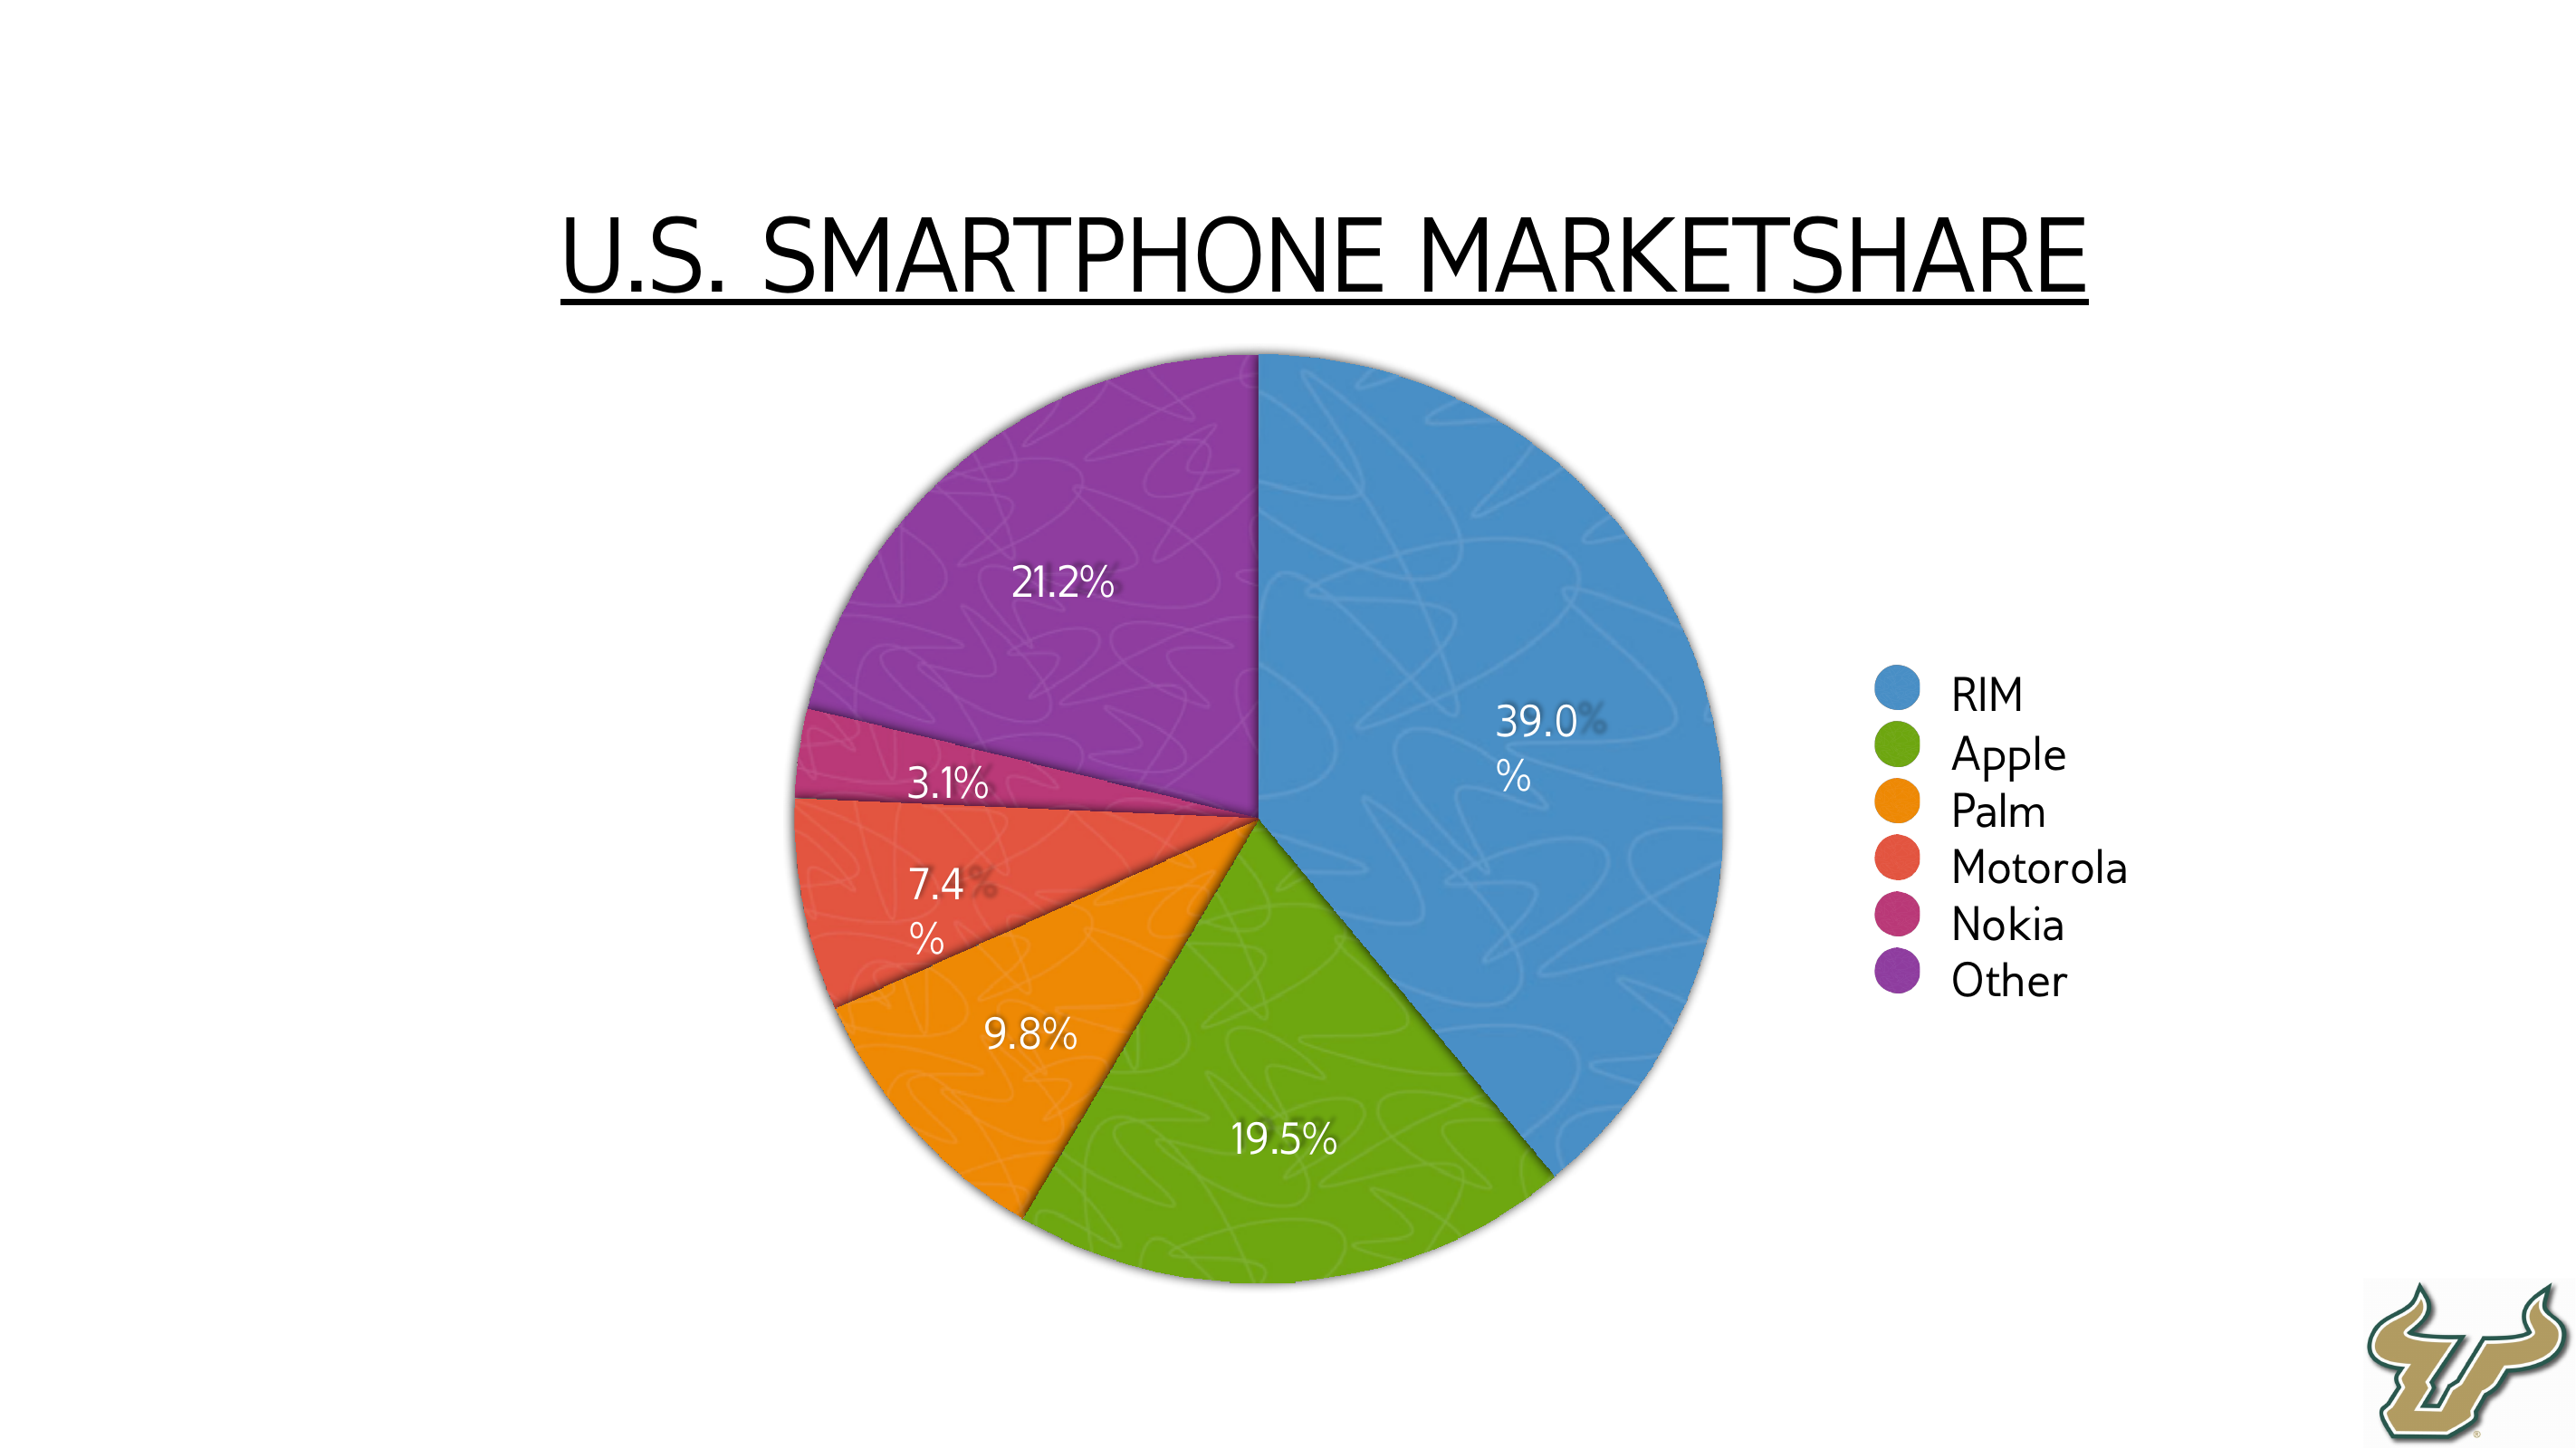

U.S. SmartPhone Marketshare

21.2%

39.0%

3.1%

7.4%

9.8%

19.5%

RIM
Apple Palm Motorola Nokia Other